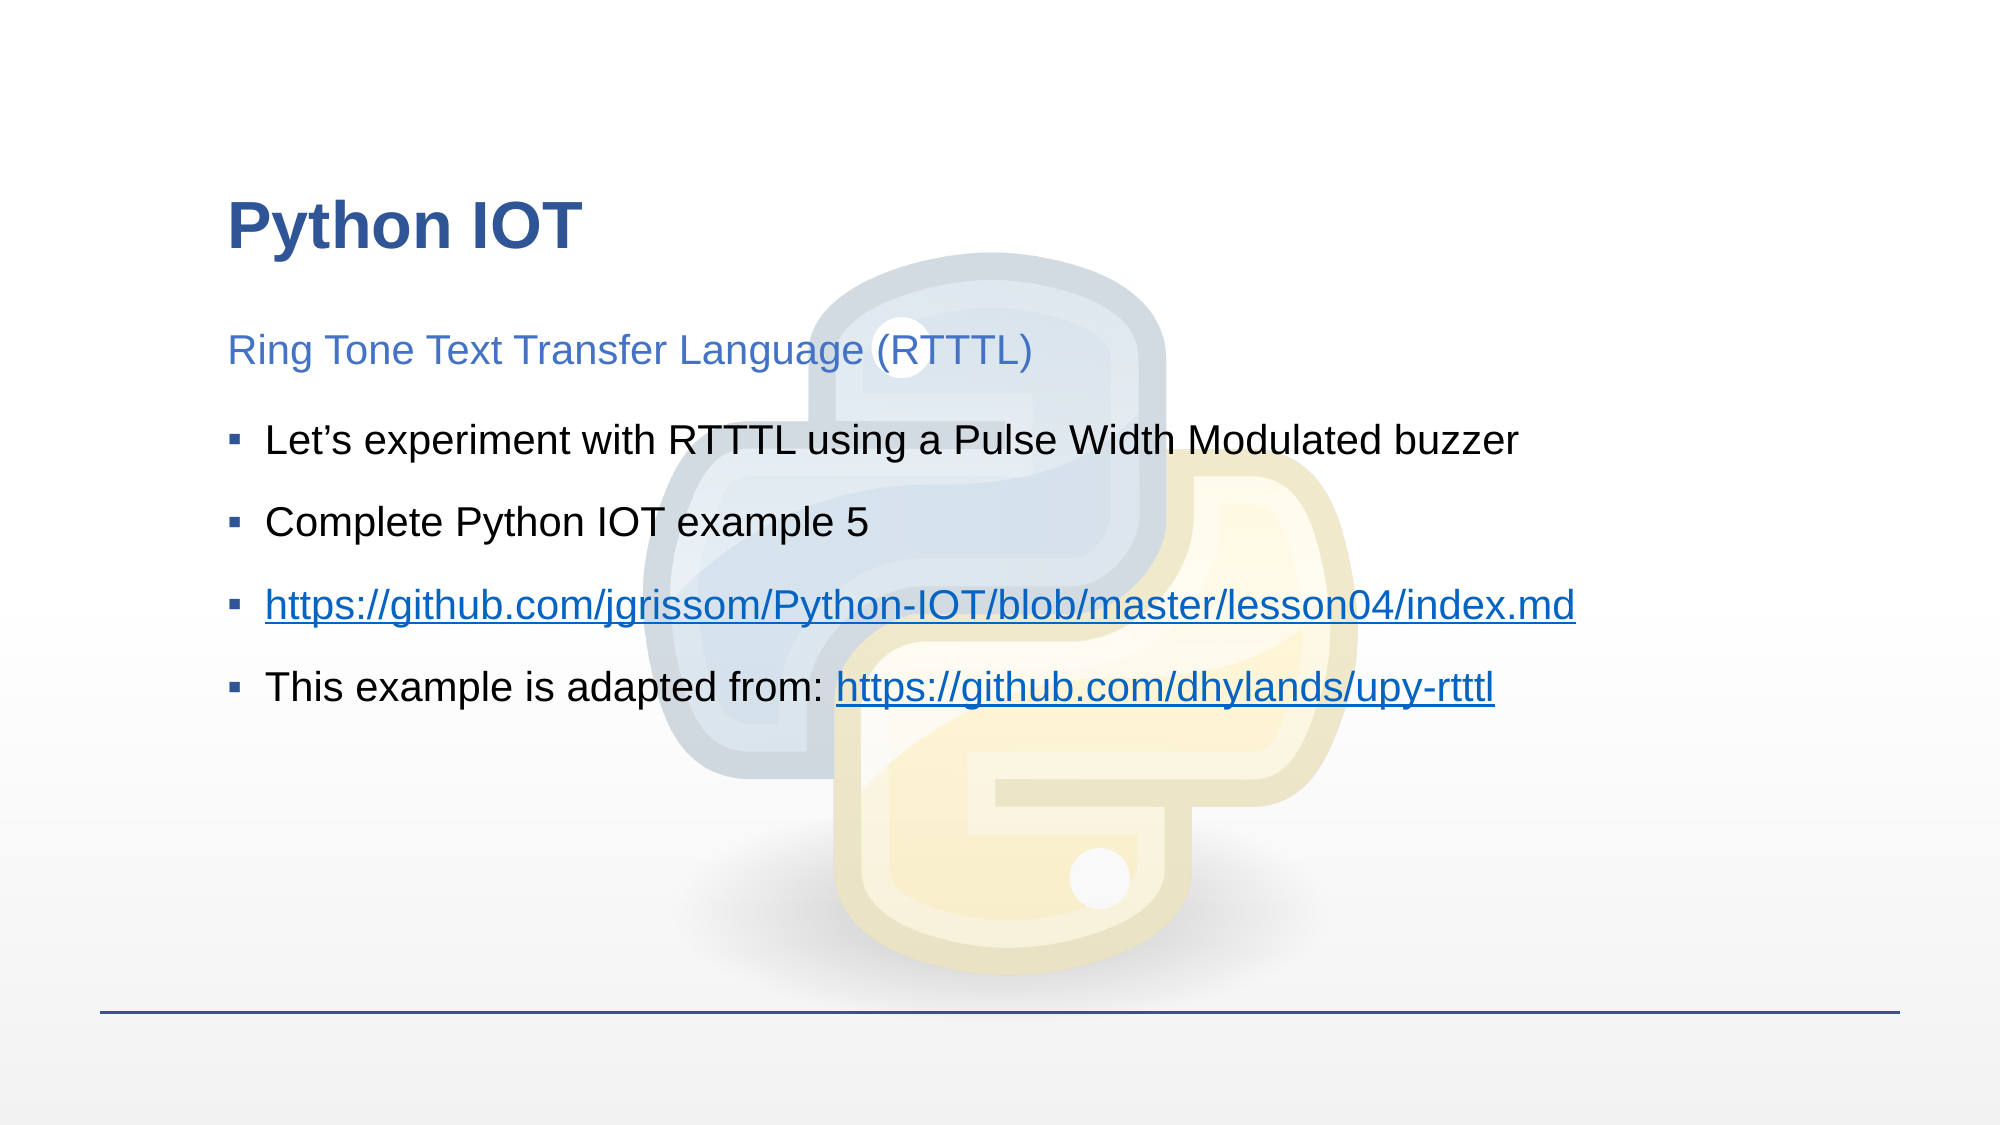

# Python IOT
Ring Tone Text Transfer Language (RTTTL)
Let’s experiment with RTTTL using a Pulse Width Modulated buzzer
Complete Python IOT example 5
https://github.com/jgrissom/Python-IOT/blob/master/lesson04/index.md
This example is adapted from: https://github.com/dhylands/upy-rtttl